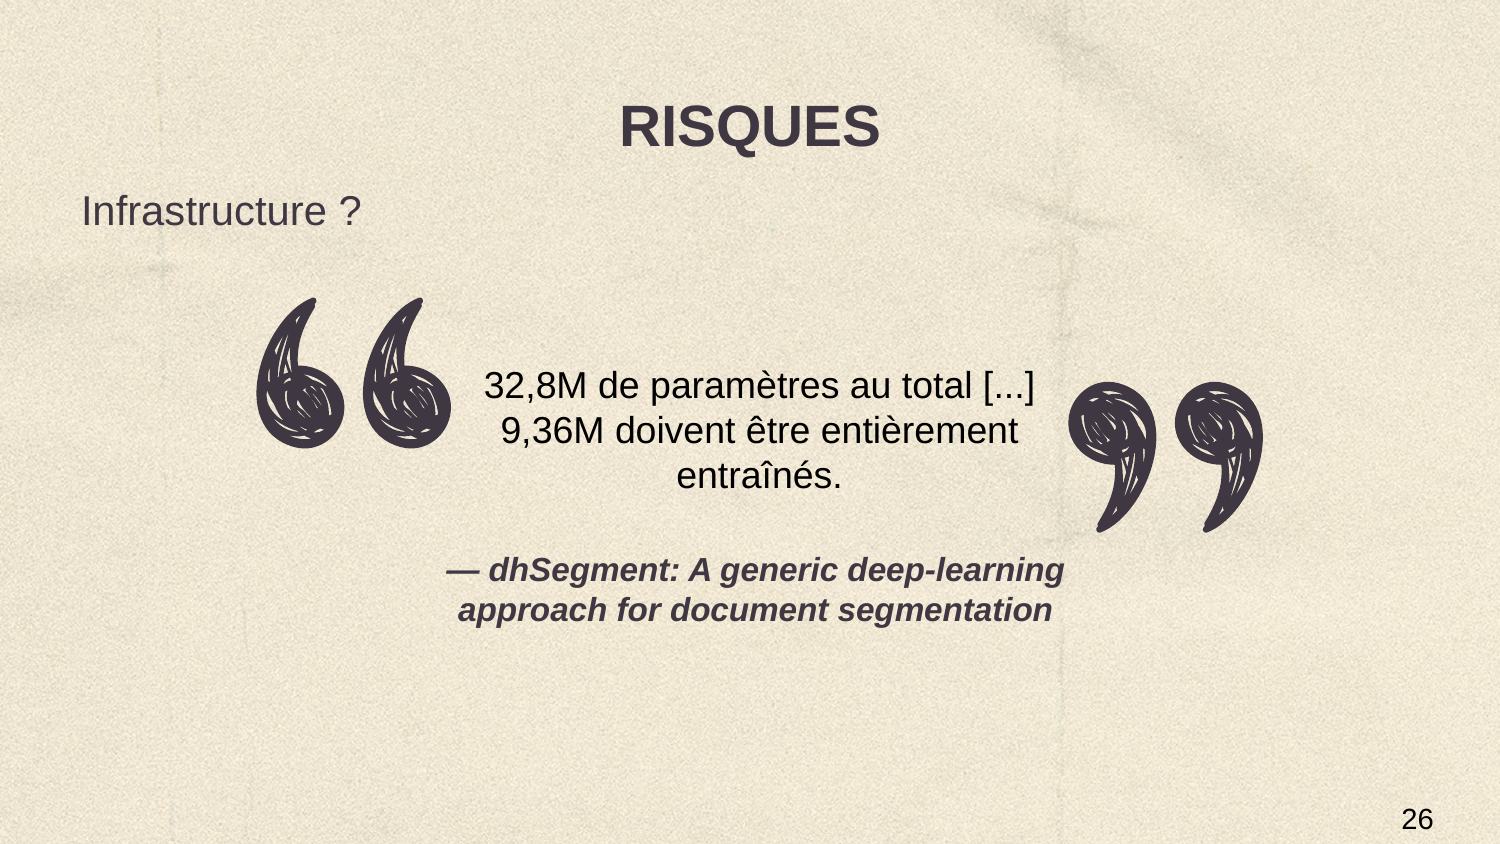

# RISQUES
Infrastructure ?

32,8M de paramètres au total [...]
9,36M doivent être entièrement entraînés.

— dhSegment: A generic deep-learning approach for document segmentation
26